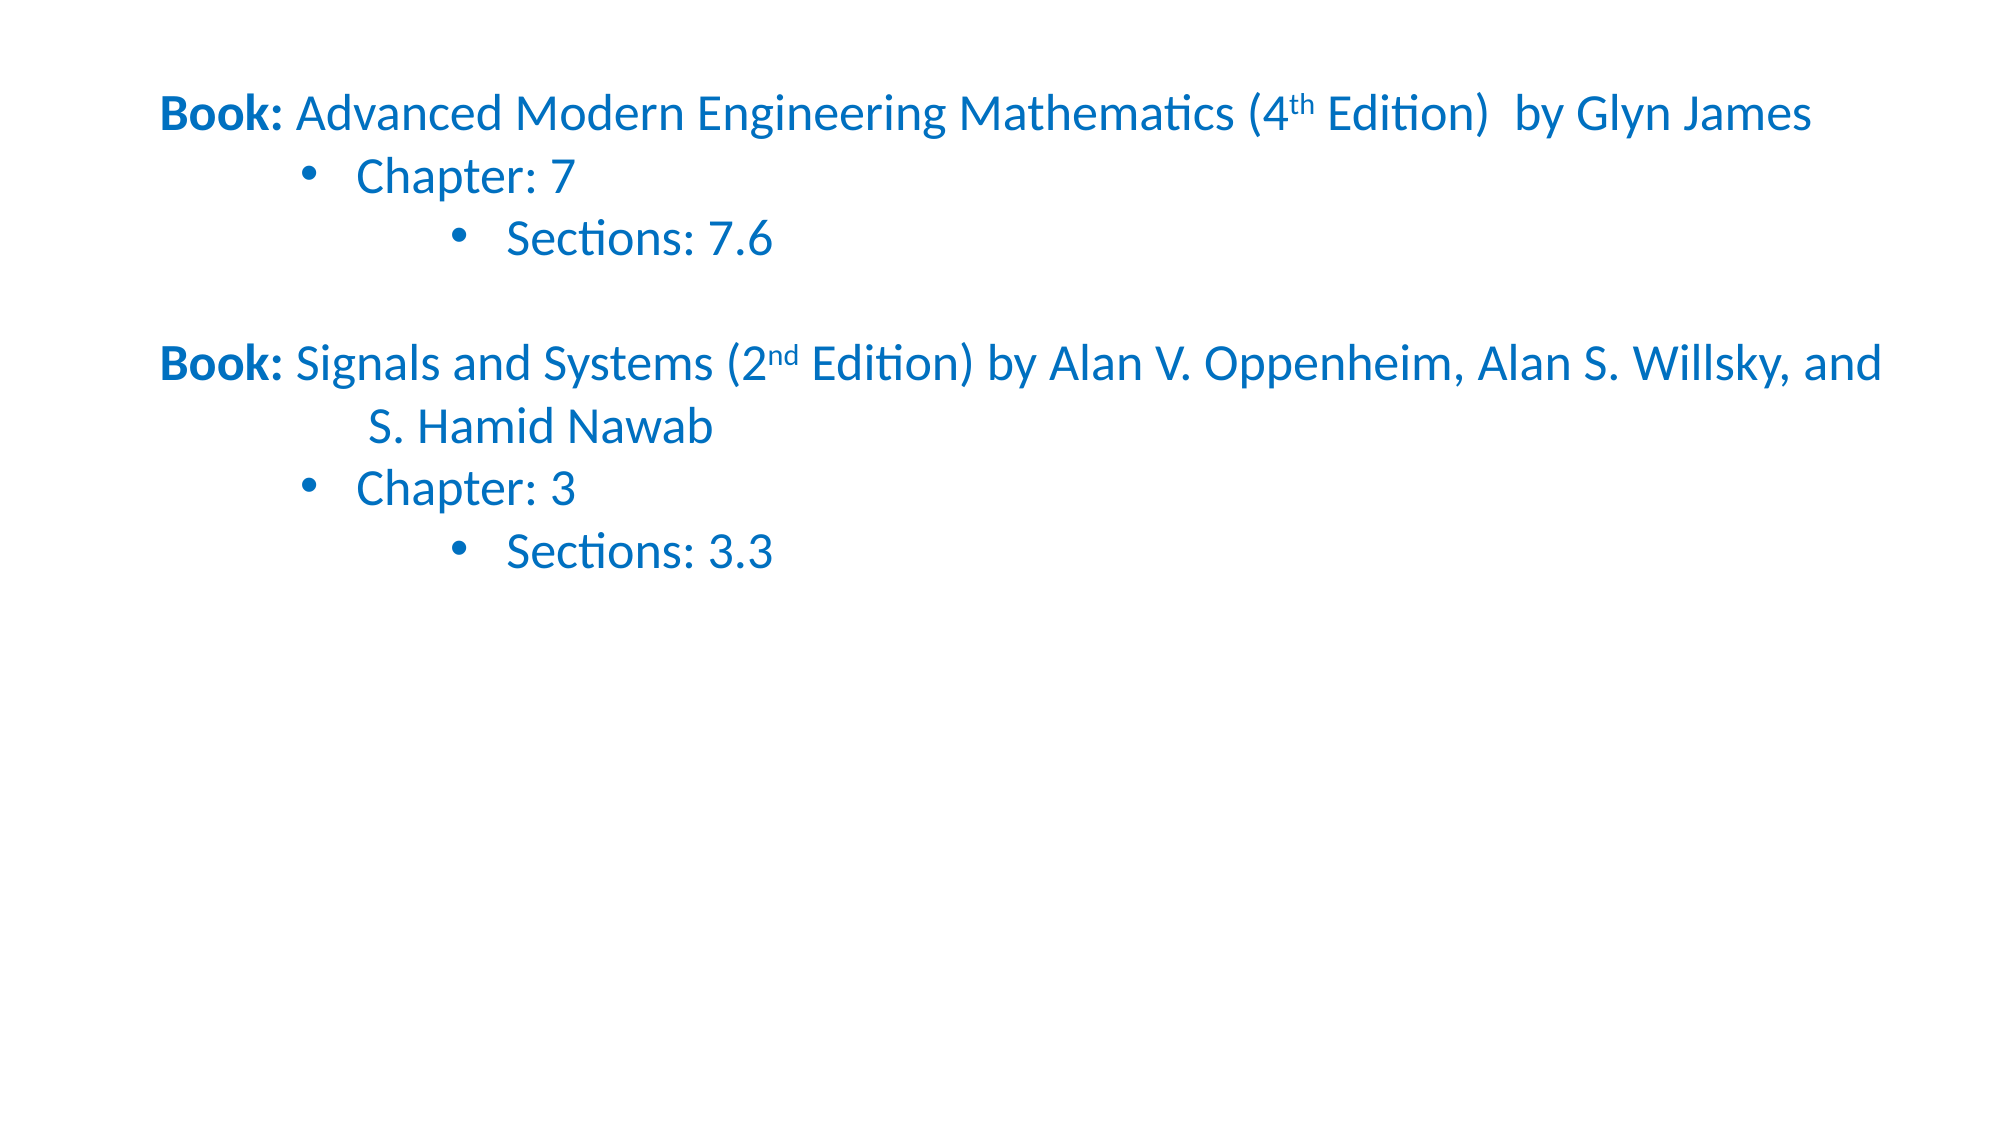

Book: Advanced Modern Engineering Mathematics (4th Edition)  by Glyn James
Chapter: 7
Sections: 7.6

Book: Signals and Systems (2nd Edition) by Alan V. Oppenheim, Alan S. Willsky, and 	     S. Hamid Nawab
Chapter: 3
Sections: 3.3